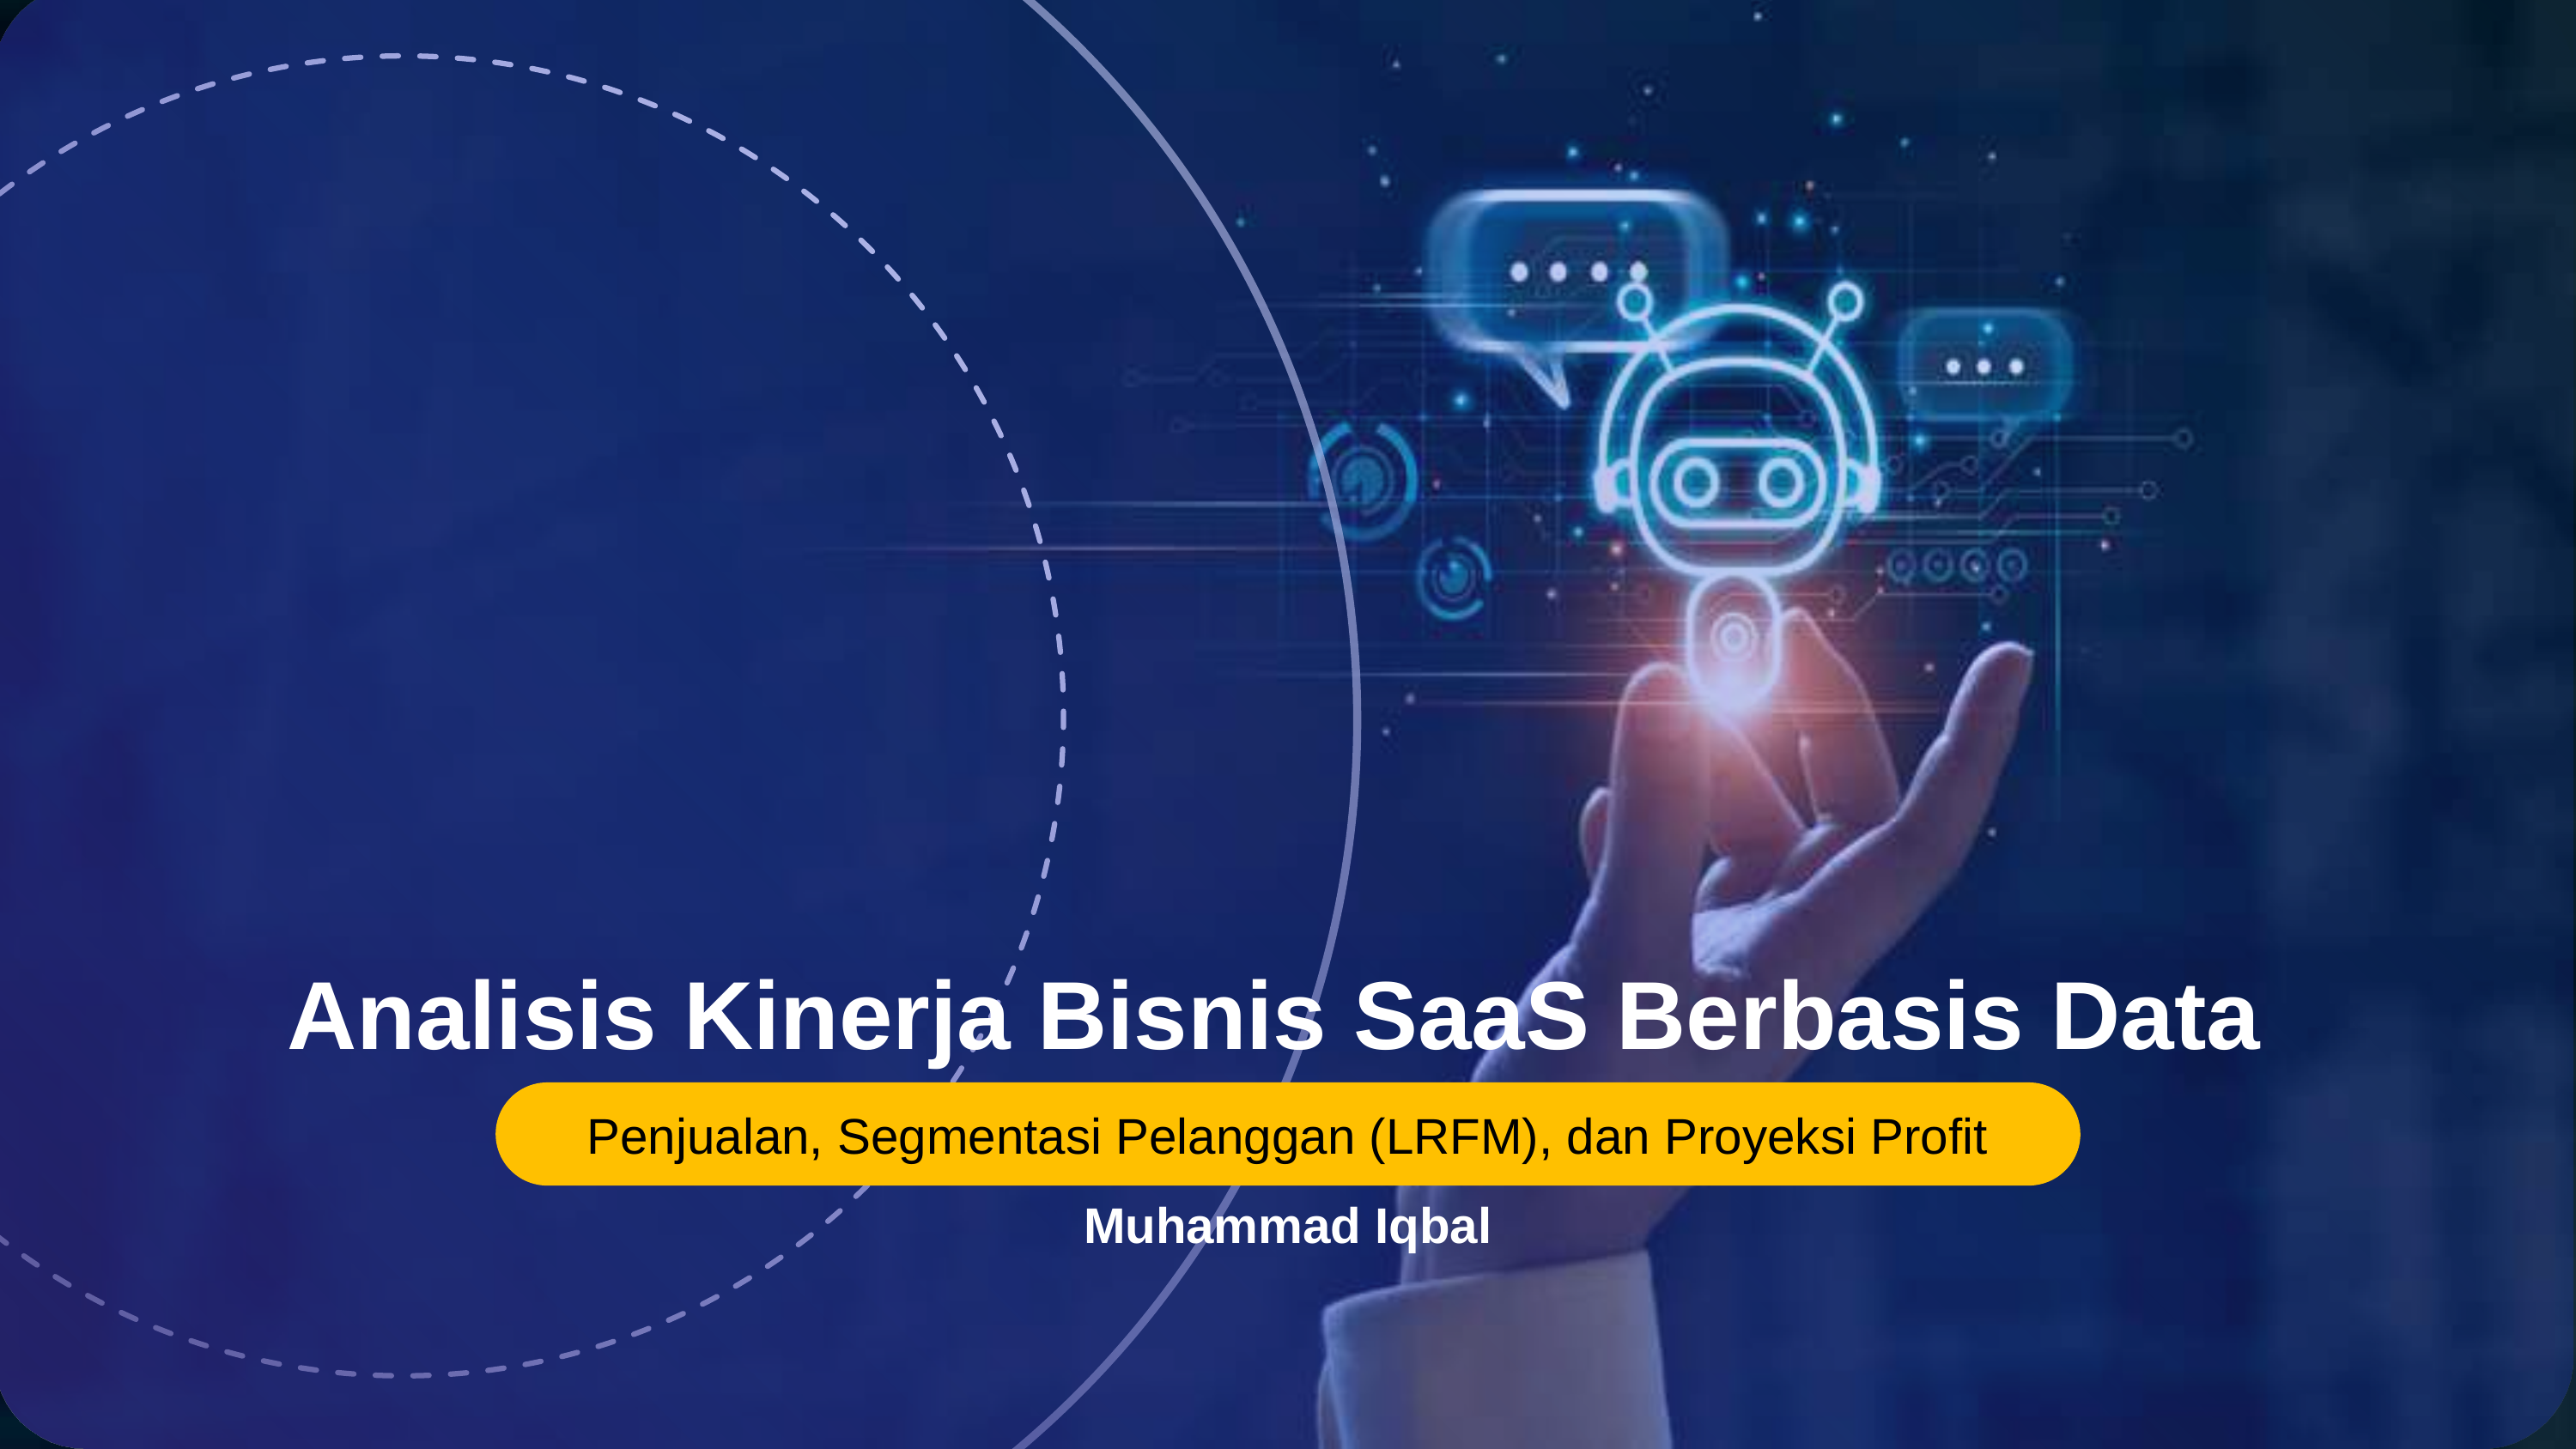

Analisis Kinerja Bisnis SaaS Berbasis Data
Penjualan, Segmentasi Pelanggan (LRFM), dan Proyeksi Profit
Muhammad Iqbal